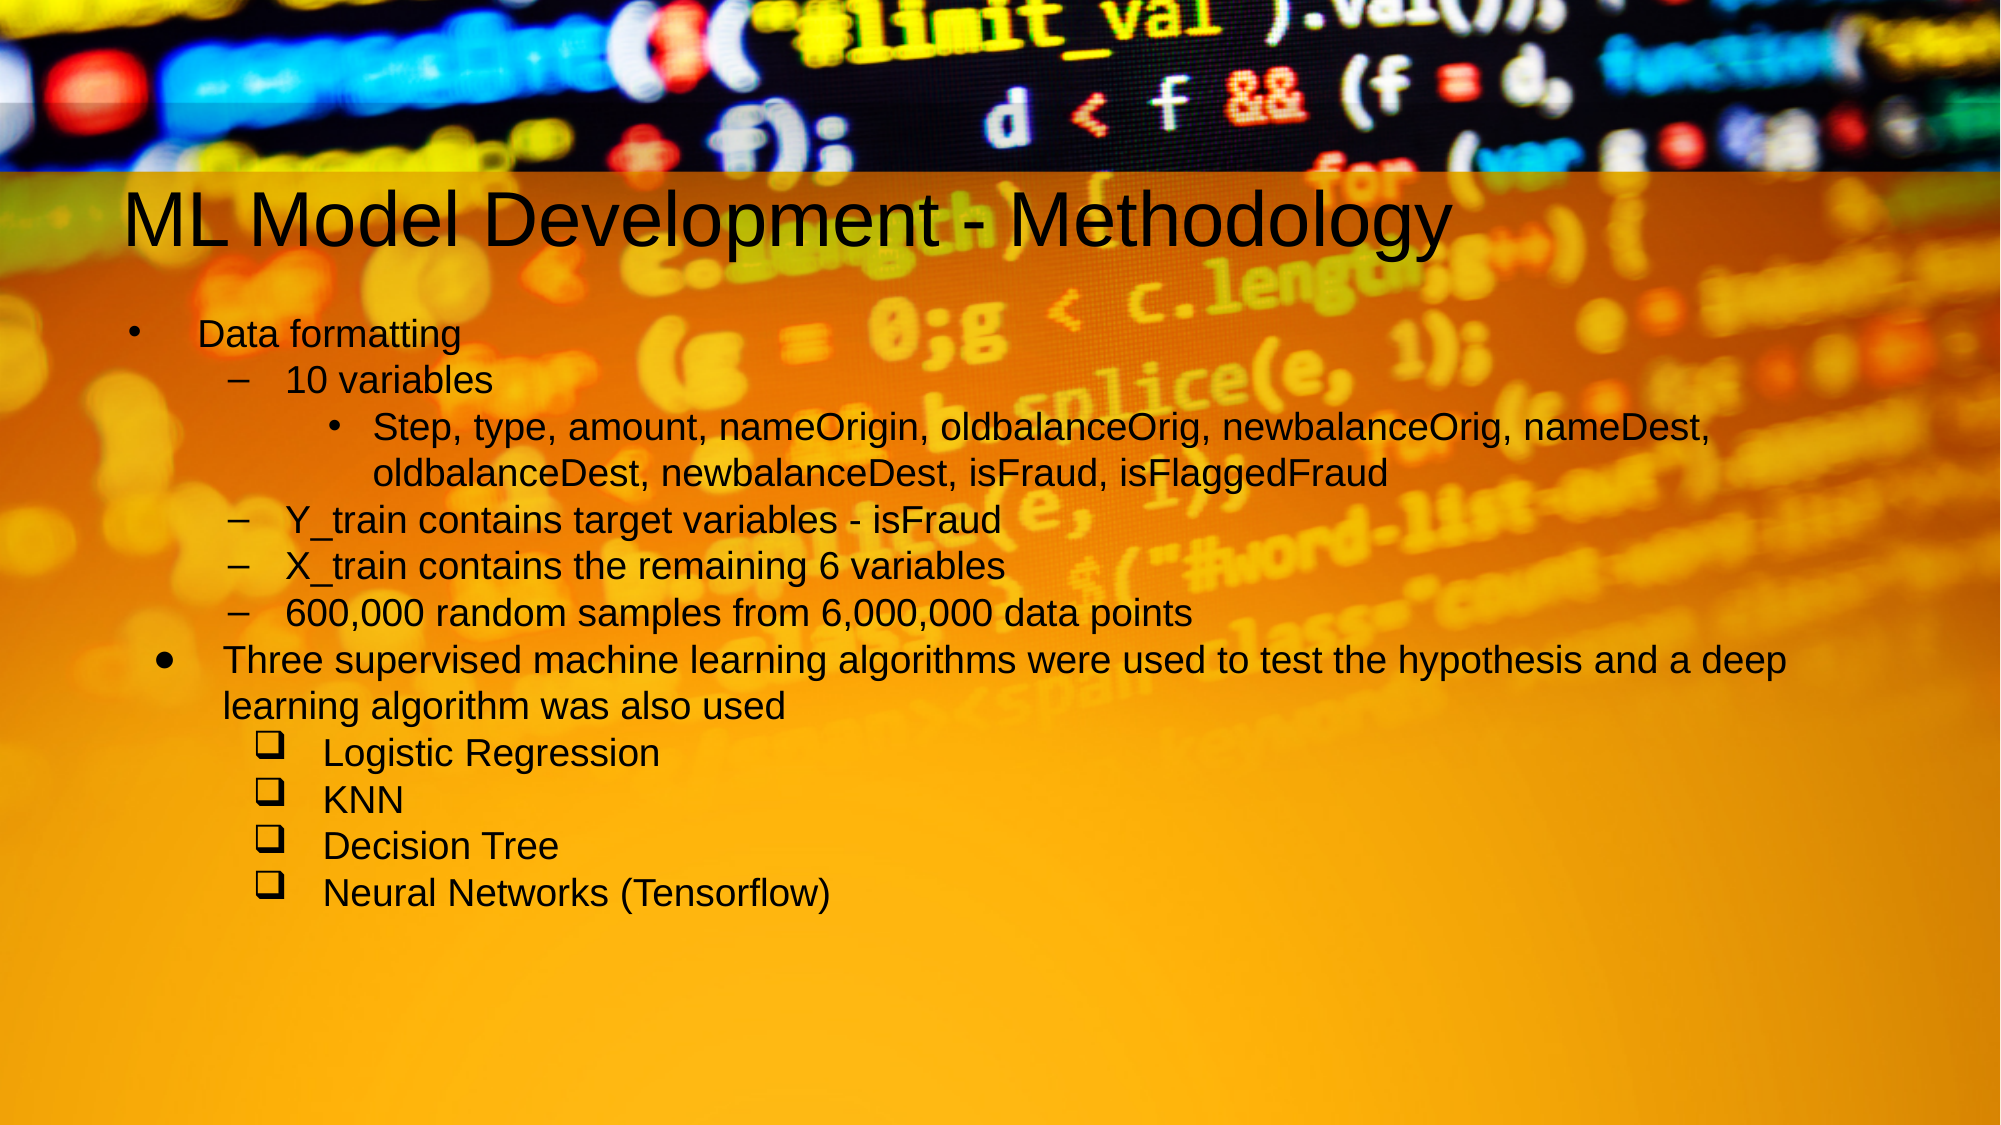

# ML Model Development - Methodology

Data formatting
10 variables
Step, type, amount, nameOrigin, oldbalanceOrig, newbalanceOrig, nameDest, oldbalanceDest, newbalanceDest, isFraud, isFlaggedFraud
Y_train contains target variables - isFraud
X_train contains the remaining 6 variables
600,000 random samples from 6,000,000 data points
Three supervised machine learning algorithms were used to test the hypothesis and a deep learning algorithm was also used
Logistic Regression
KNN
Decision Tree
Neural Networks (Tensorflow)